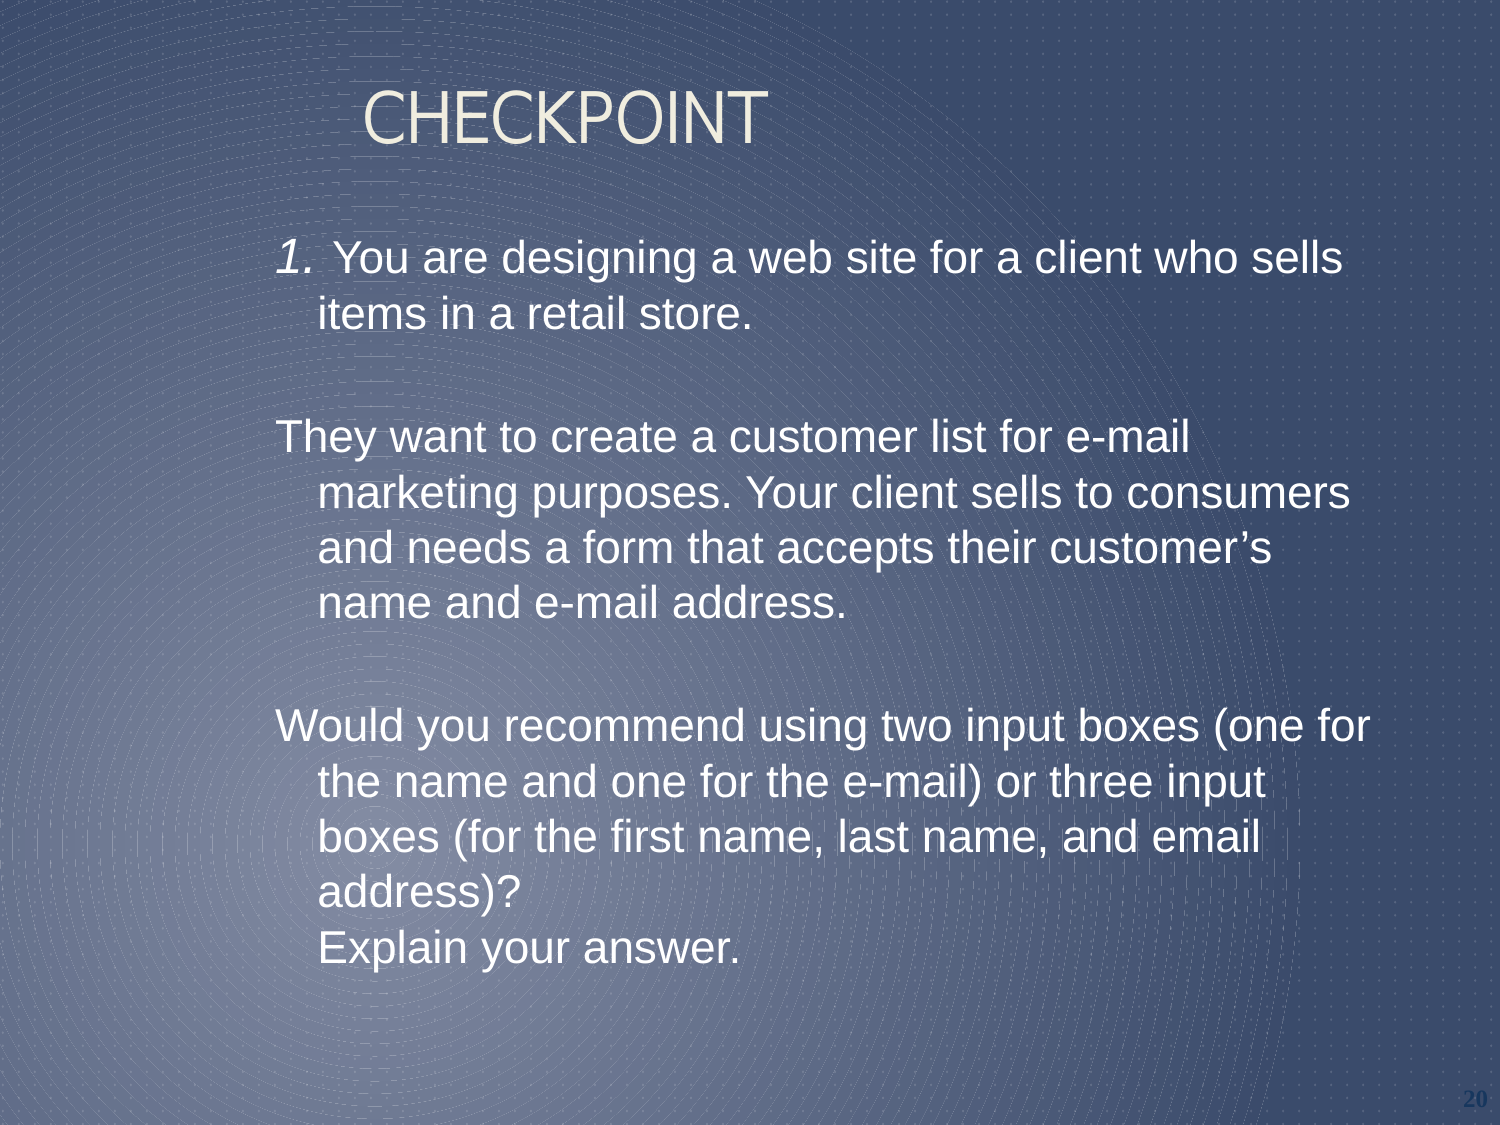

Checkpoint
1. You are designing a web site for a client who sells items in a retail store.
They want to create a customer list for e-mail marketing purposes. Your client sells to consumers and needs a form that accepts their customer’s name and e-mail address.
Would you recommend using two input boxes (one for the name and one for the e-mail) or three input boxes (for the first name, last name, and email address)?
Explain your answer.
20